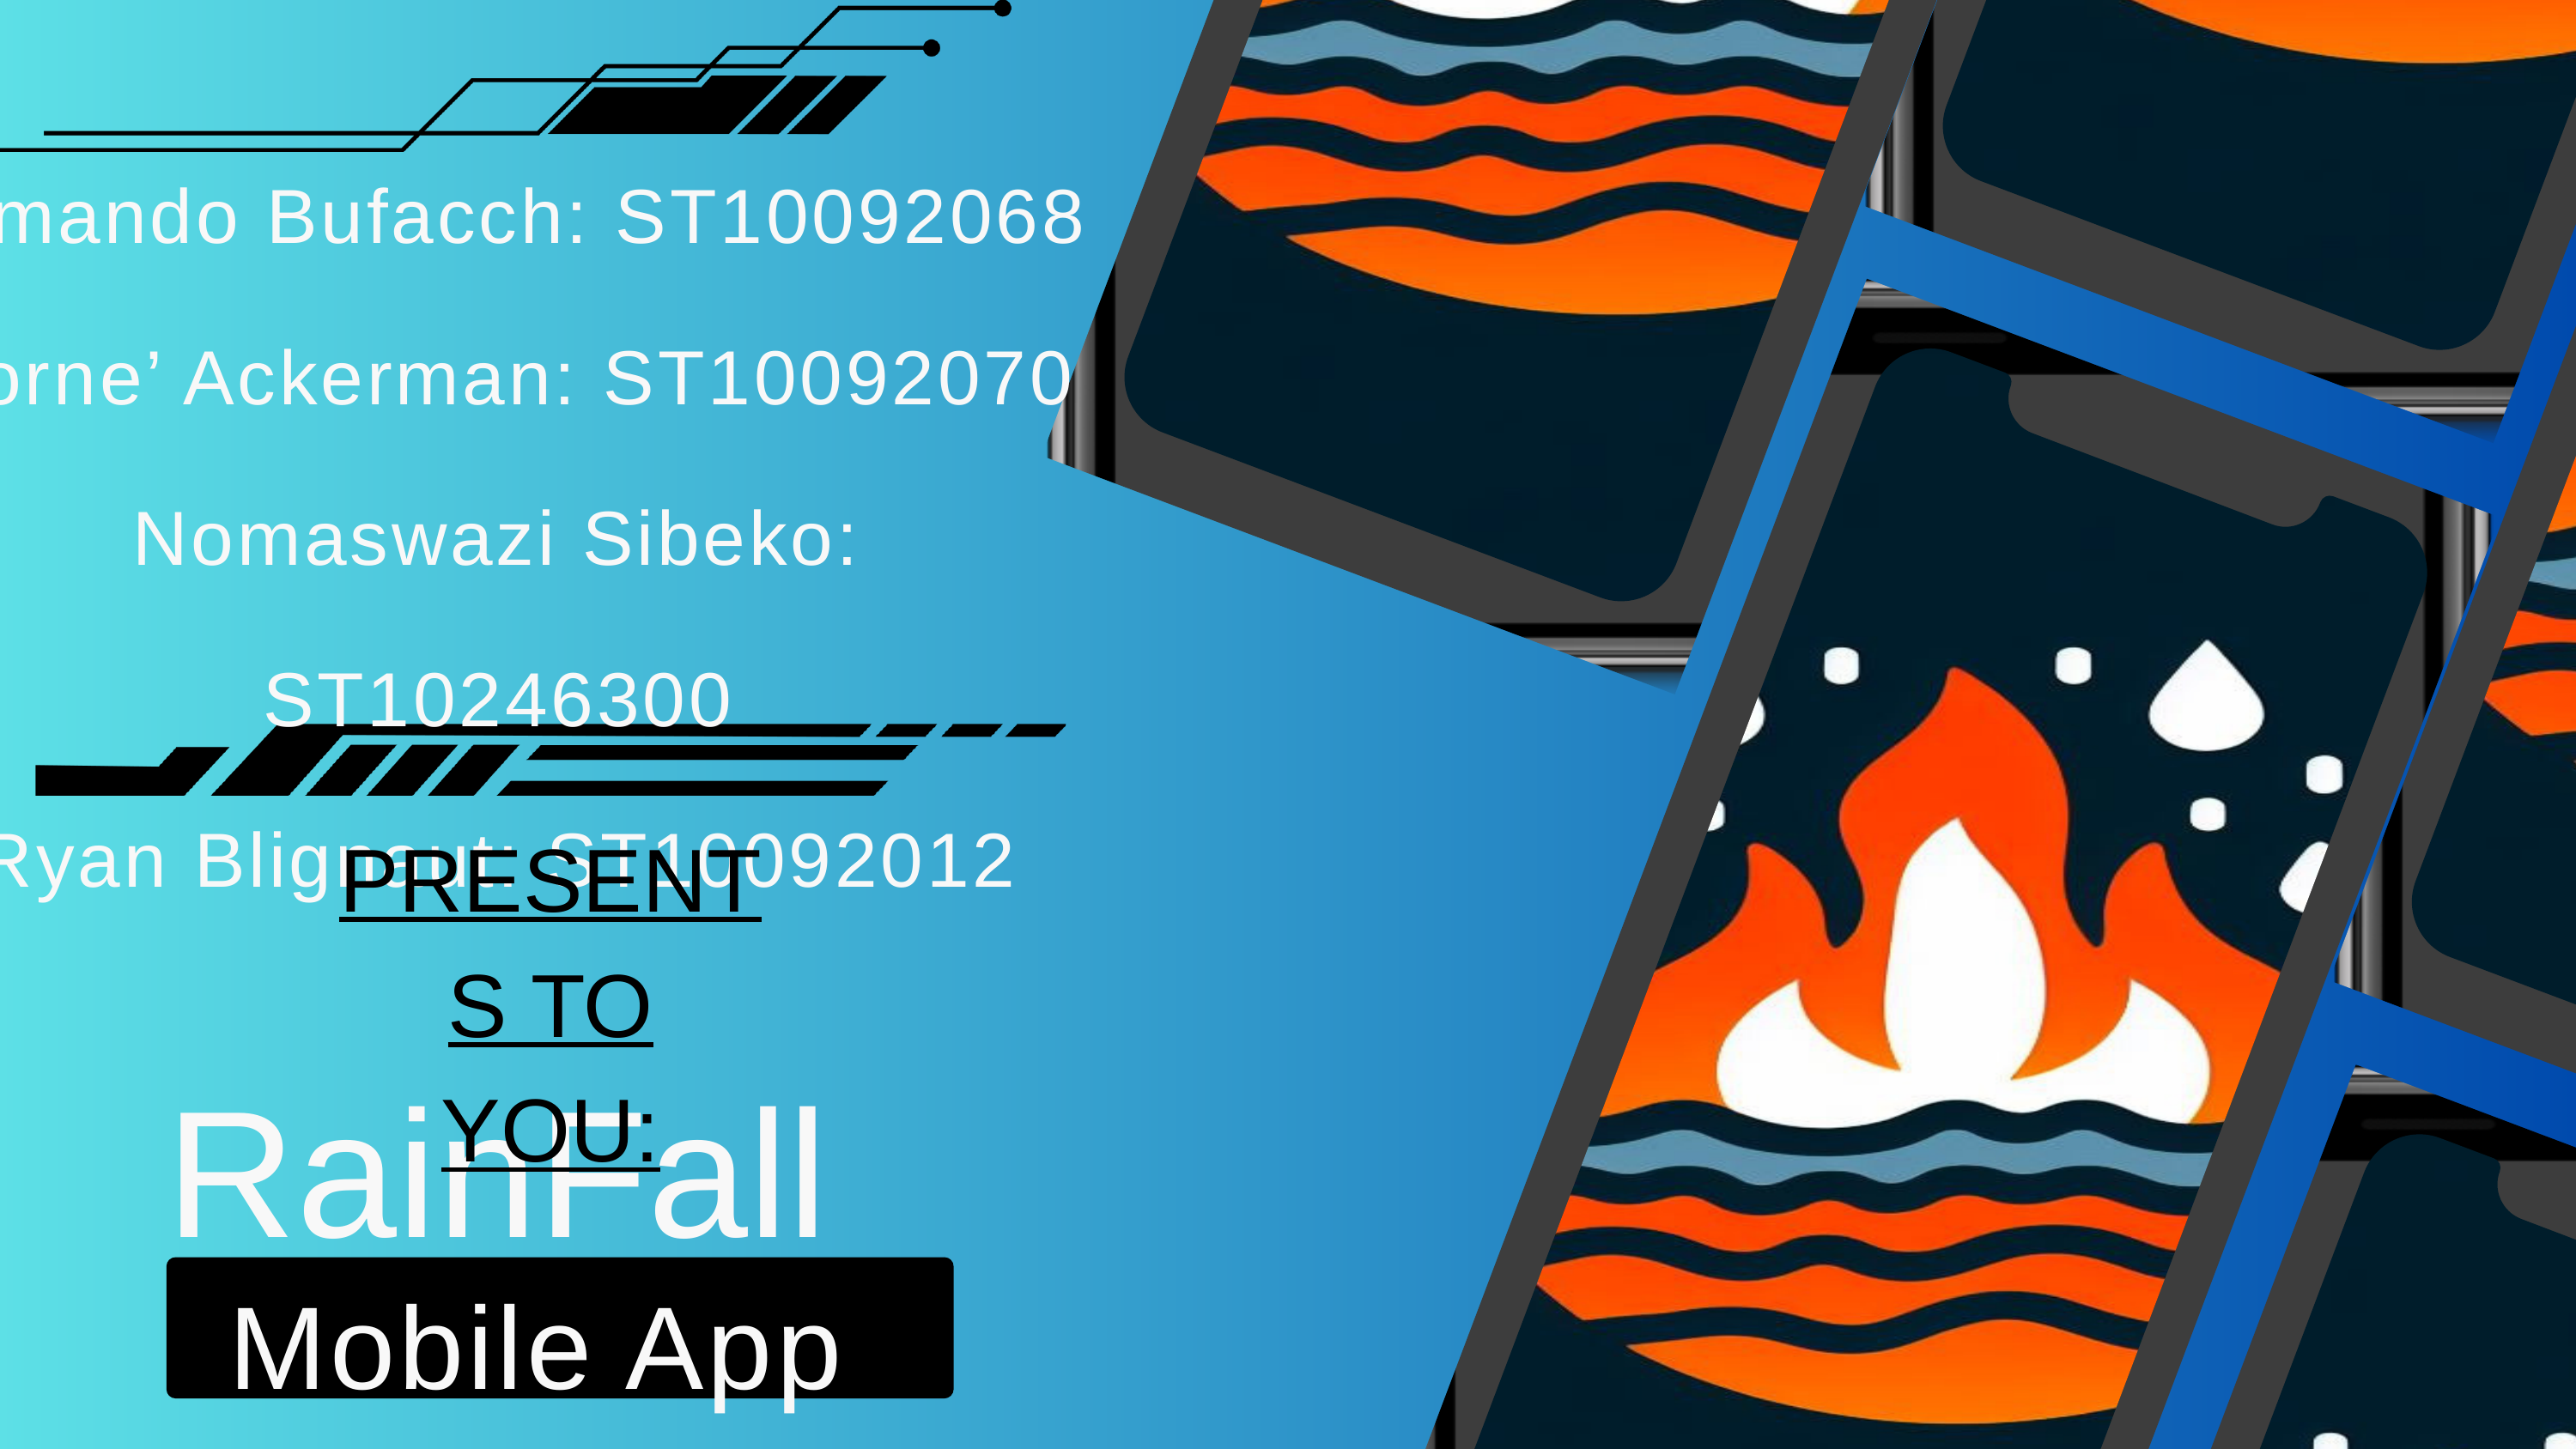

Armando Bufacch: ST10092068
Corne’ Ackerman: ST10092070
Nomaswazi Sibeko: ST10246300
Ryan Blignaut: ST10092012

PRESENTS TO YOU:
RainFall
Mobile App